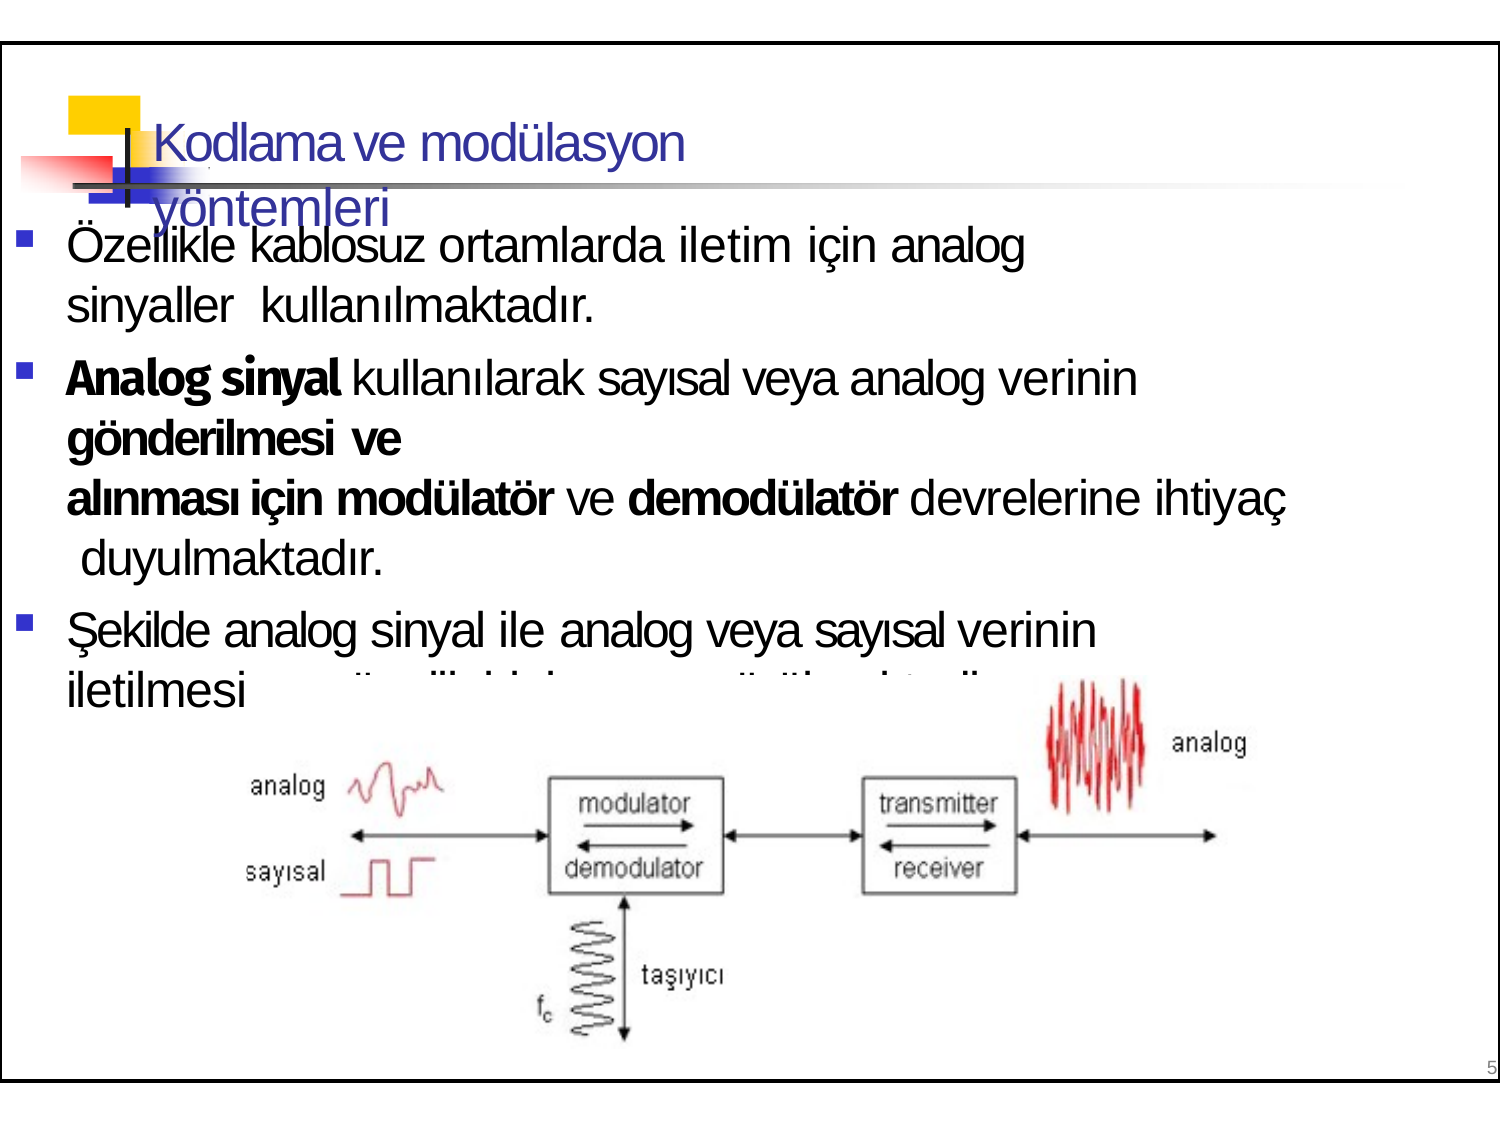

# Kodlama ve modülasyon yöntemleri

Özellikle kablosuz ortamlarda iletim için analog sinyaller  kullanılmaktadır.
Analog sinyal kullanılarak sayısal veya analog verinin gönderilmesi ve
alınması için modülatör ve demodülatör devrelerine ihtiyaç  duyulmaktadır.
Şekilde analog sinyal ile analog veya sayısal verinin iletilmesine  yönelik blok şema görülmektedir.
5